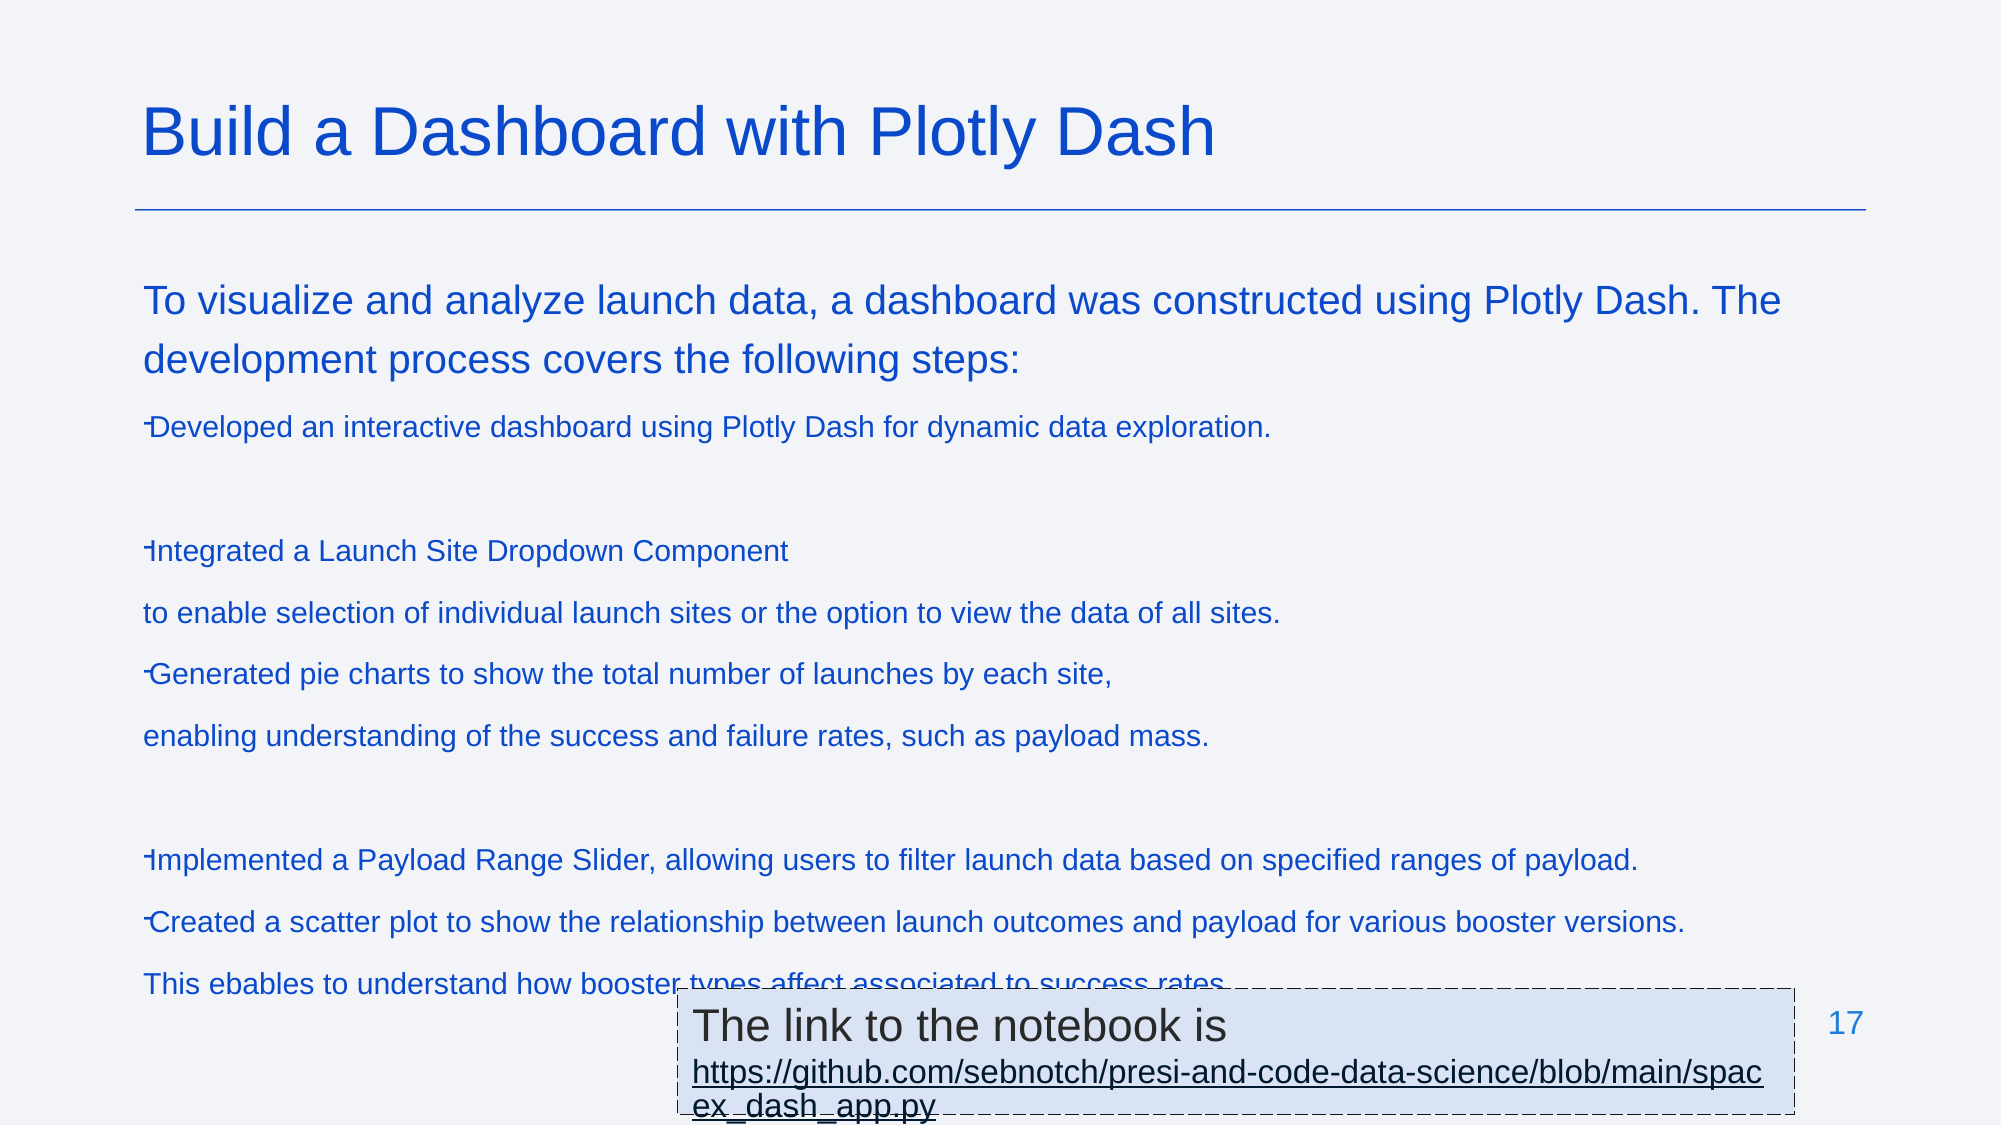

Build a Dashboard with Plotly Dash
To visualize and analyze launch data, a dashboard was constructed using Plotly Dash. The development process covers the following steps:
Developed an interactive dashboard using Plotly Dash for dynamic data exploration.
Integrated a Launch Site Dropdown Component
to enable selection of individual launch sites or the option to view the data of all sites.
Generated pie charts to show the total number of launches by each site,
enabling understanding of the success and failure rates, such as payload mass.
Implemented a Payload Range Slider, allowing users to filter launch data based on specified ranges of payload.
Created a scatter plot to show the relationship between launch outcomes and payload for various booster versions.
This ebables to understand how booster types affect associated to success rates.
The link to the notebook is https://github.com/sebnotch/presi-and-code-data-science/blob/main/spacex_dash_app.py

17